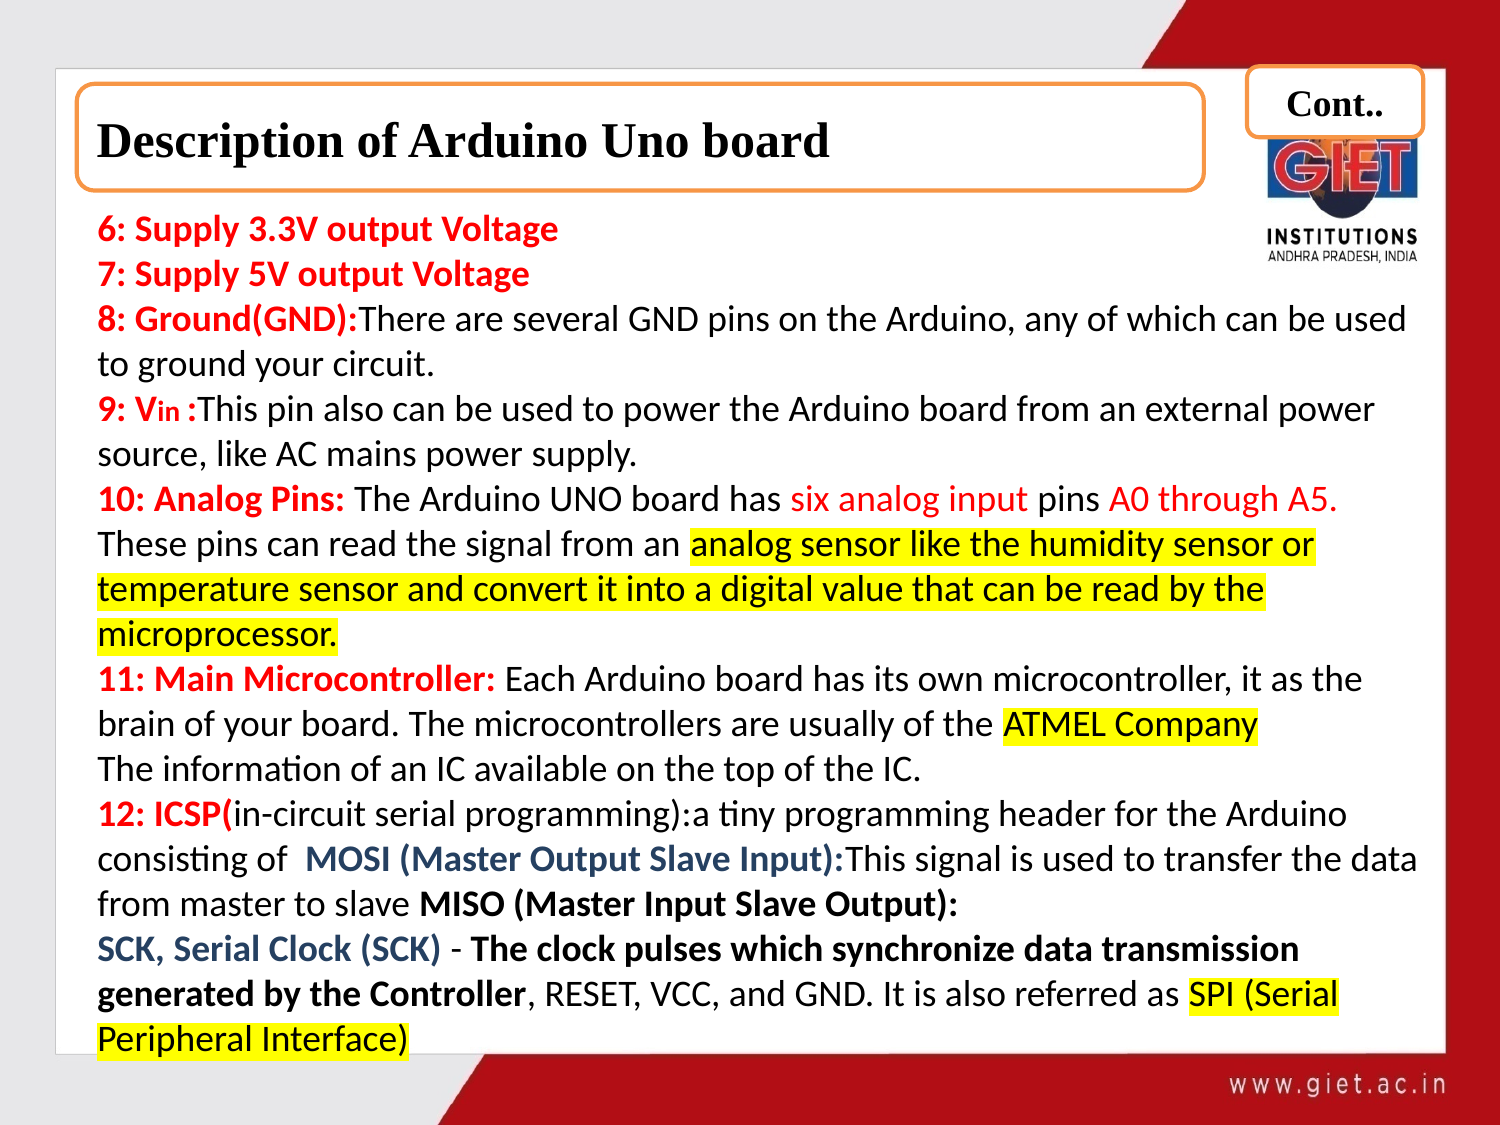

Cont..
Description of Arduino Uno board
6: Supply 3.3V output Voltage
7: Supply 5V output Voltage
8: Ground(GND):There are several GND pins on the Arduino, any of which can be used to ground your circuit.
9: Vin :This pin also can be used to power the Arduino board from an external power source, like AC mains power supply.
10: Analog Pins: The Arduino UNO board has six analog input pins A0 through A5.
These pins can read the signal from an analog sensor like the humidity sensor or temperature sensor and convert it into a digital value that can be read by the microprocessor.
11: Main Microcontroller: Each Arduino board has its own microcontroller, it as the brain of your board. The microcontrollers are usually of the ATMEL Company
The information of an IC available on the top of the IC.
12: ICSP(in-circuit serial programming):a tiny programming header for the Arduino consisting of  MOSI (Master Output Slave Input):This signal is used to transfer the data from master to slave MISO (Master Input Slave Output):
SCK, Serial Clock (SCK) - The clock pulses which synchronize data transmission generated by the Controller, RESET, VCC, and GND. It is also referred as SPI (Serial Peripheral Interface)